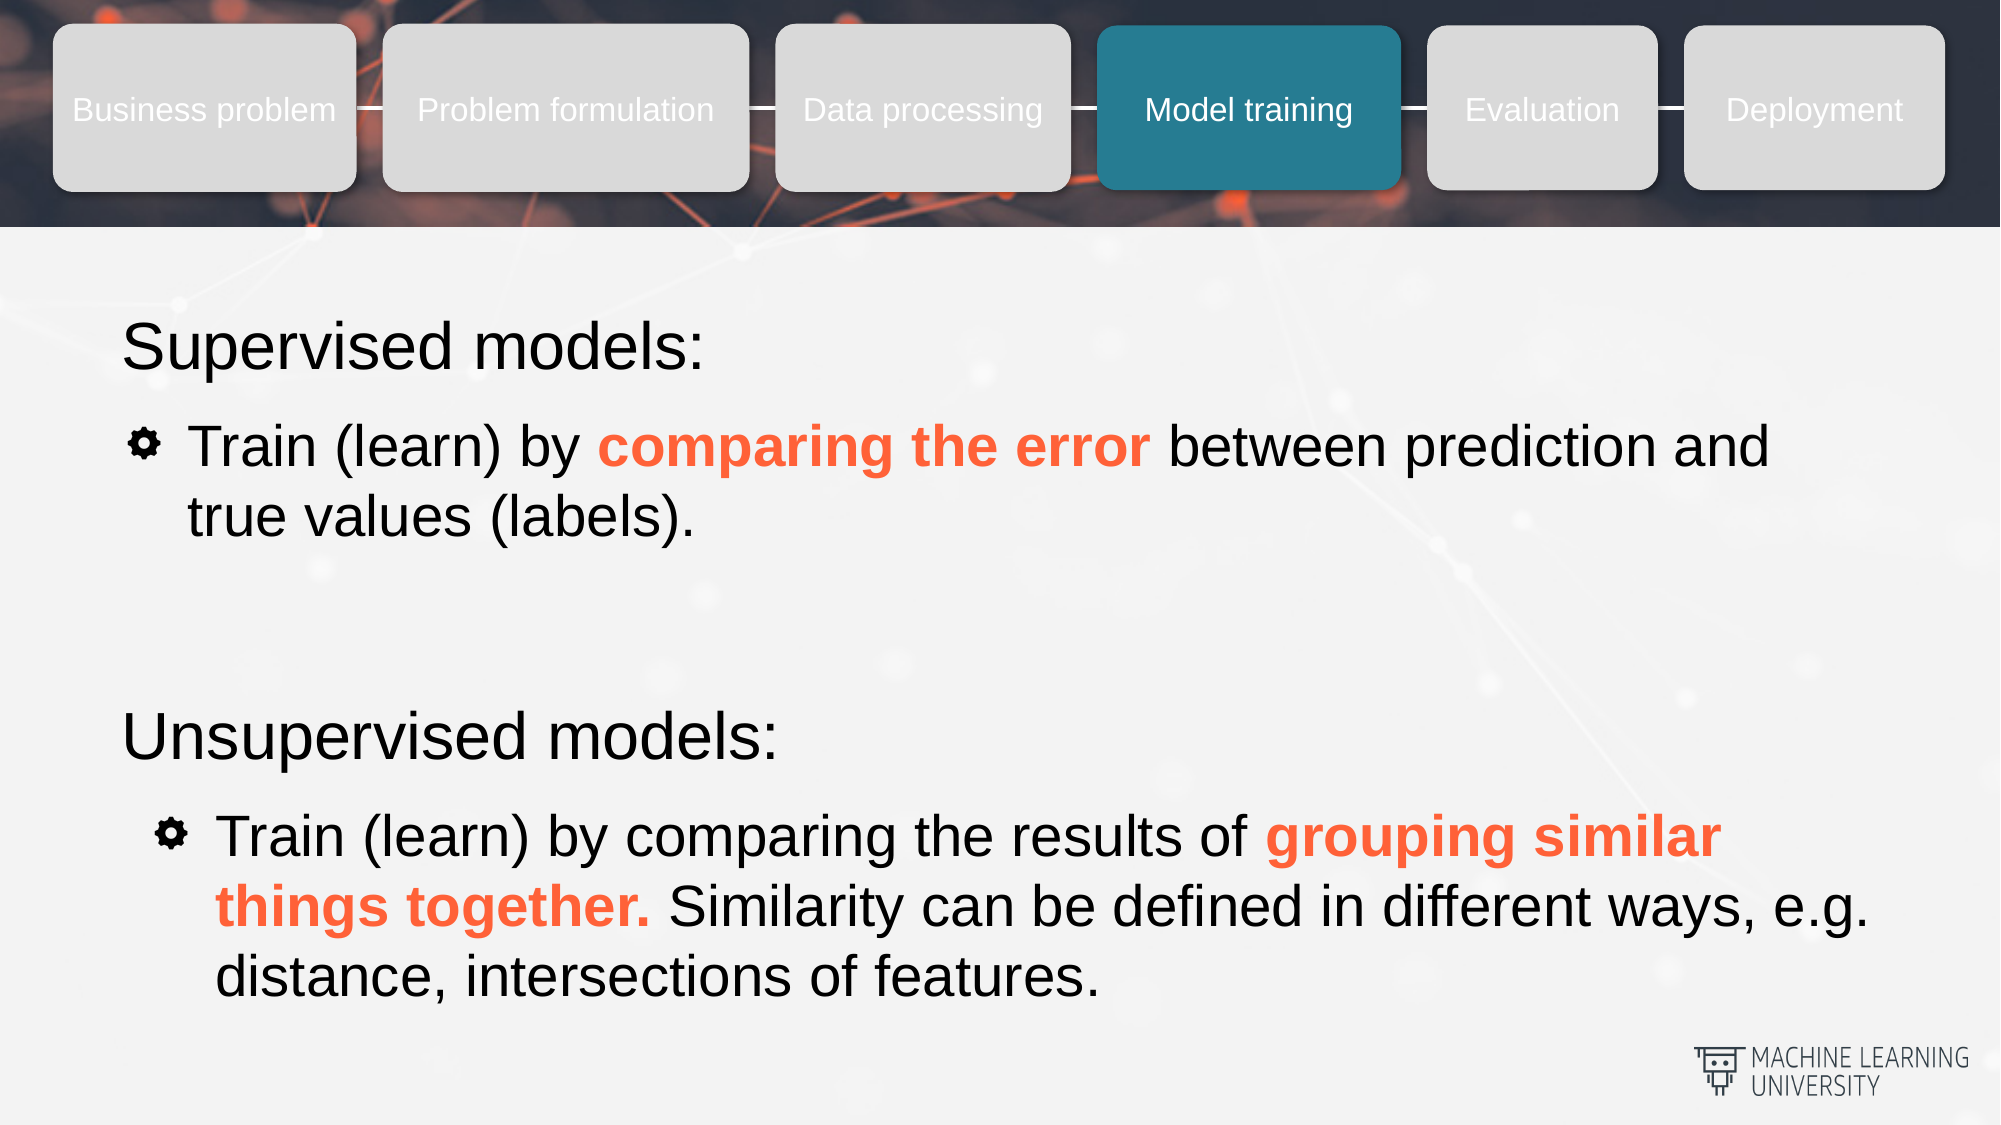

Business problem
Problem formulation
Data processing
Evaluation
Model training
Deployment

Supervised models:
Train (learn) by comparing the error between prediction and true values (labels).

Unsupervised models:
Train (learn) by comparing the results of grouping similar things together. Similarity can be defined in different ways, e.g. distance, intersections of features.